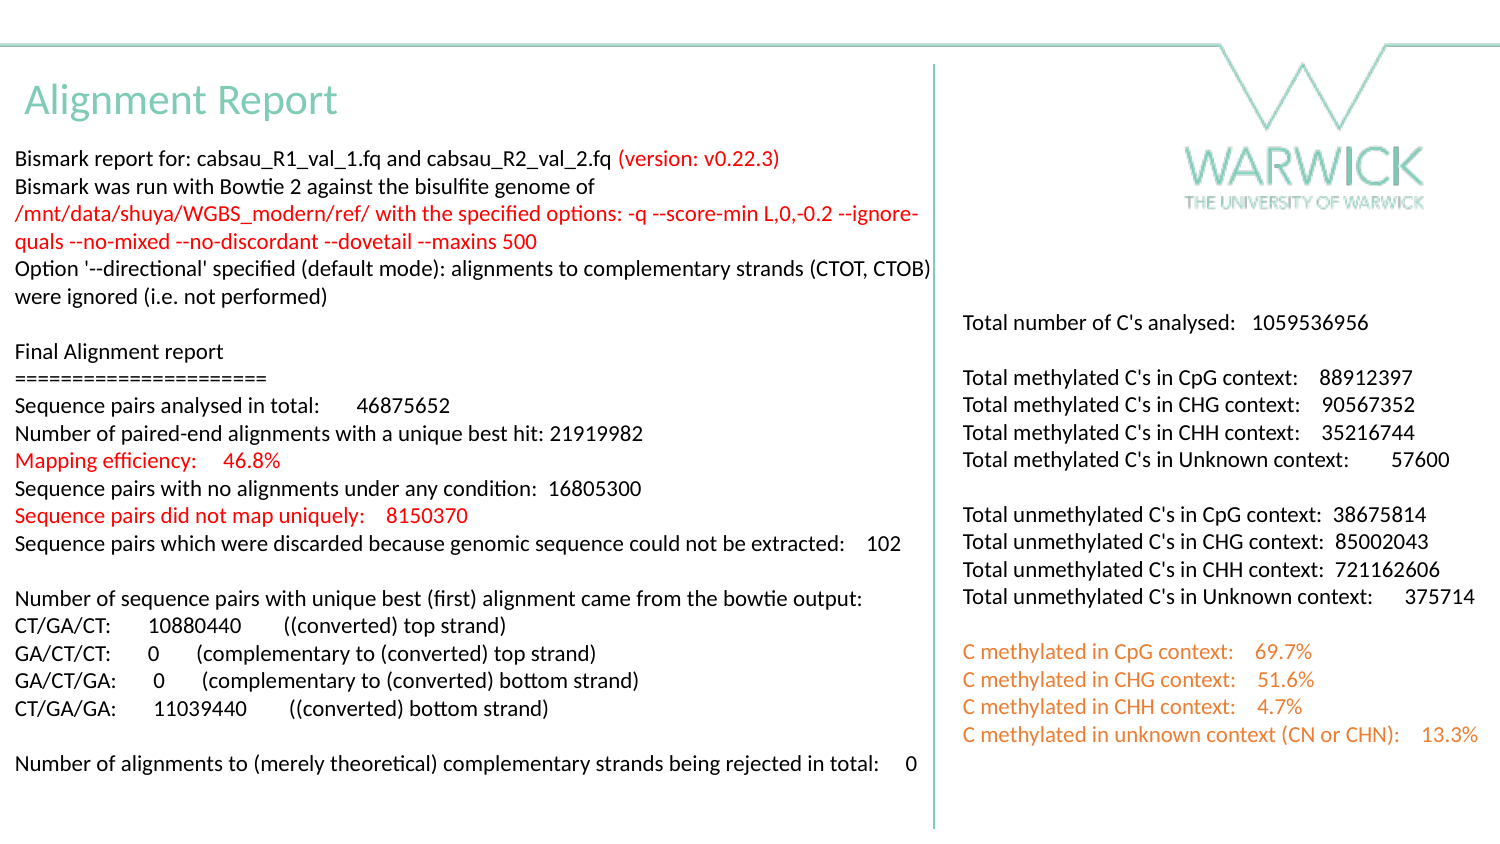

Alignment Report
Bismark report for: cabsau_R1_val_1.fq and cabsau_R2_val_2.fq (version: v0.22.3)
Bismark was run with Bowtie 2 against the bisulfite genome of /mnt/data/shuya/WGBS_modern/ref/ with the specified options: -q --score-min L,0,-0.2 --ignore-quals --no-mixed --no-discordant --dovetail --maxins 500
Option '--directional' specified (default mode): alignments to complementary strands (CTOT, CTOB) were ignored (i.e. not performed)

Final Alignment report
======================
Sequence pairs analysed in total:       46875652
Number of paired-end alignments with a unique best hit: 21919982
Mapping efficiency:     46.8%
Sequence pairs with no alignments under any condition:  16805300
Sequence pairs did not map uniquely:    8150370
Sequence pairs which were discarded because genomic sequence could not be extracted:    102

Number of sequence pairs with unique best (first) alignment came from the bowtie output:
CT/GA/CT:       10880440        ((converted) top strand)
GA/CT/CT:       0       (complementary to (converted) top strand)
GA/CT/GA:       0       (complementary to (converted) bottom strand)
CT/GA/GA:       11039440        ((converted) bottom strand)

Number of alignments to (merely theoretical) complementary strands being rejected in total:     0

Total number of C's analysed:   1059536956

Total methylated C's in CpG context:    88912397
Total methylated C's in CHG context:    90567352
Total methylated C's in CHH context:    35216744
Total methylated C's in Unknown context:        57600

Total unmethylated C's in CpG context:  38675814
Total unmethylated C's in CHG context:  85002043
Total unmethylated C's in CHH context:  721162606
Total unmethylated C's in Unknown context:      375714

C methylated in CpG context:    69.7%
C methylated in CHG context:    51.6%
C methylated in CHH context:    4.7%
C methylated in unknown context (CN or CHN):    13.3%